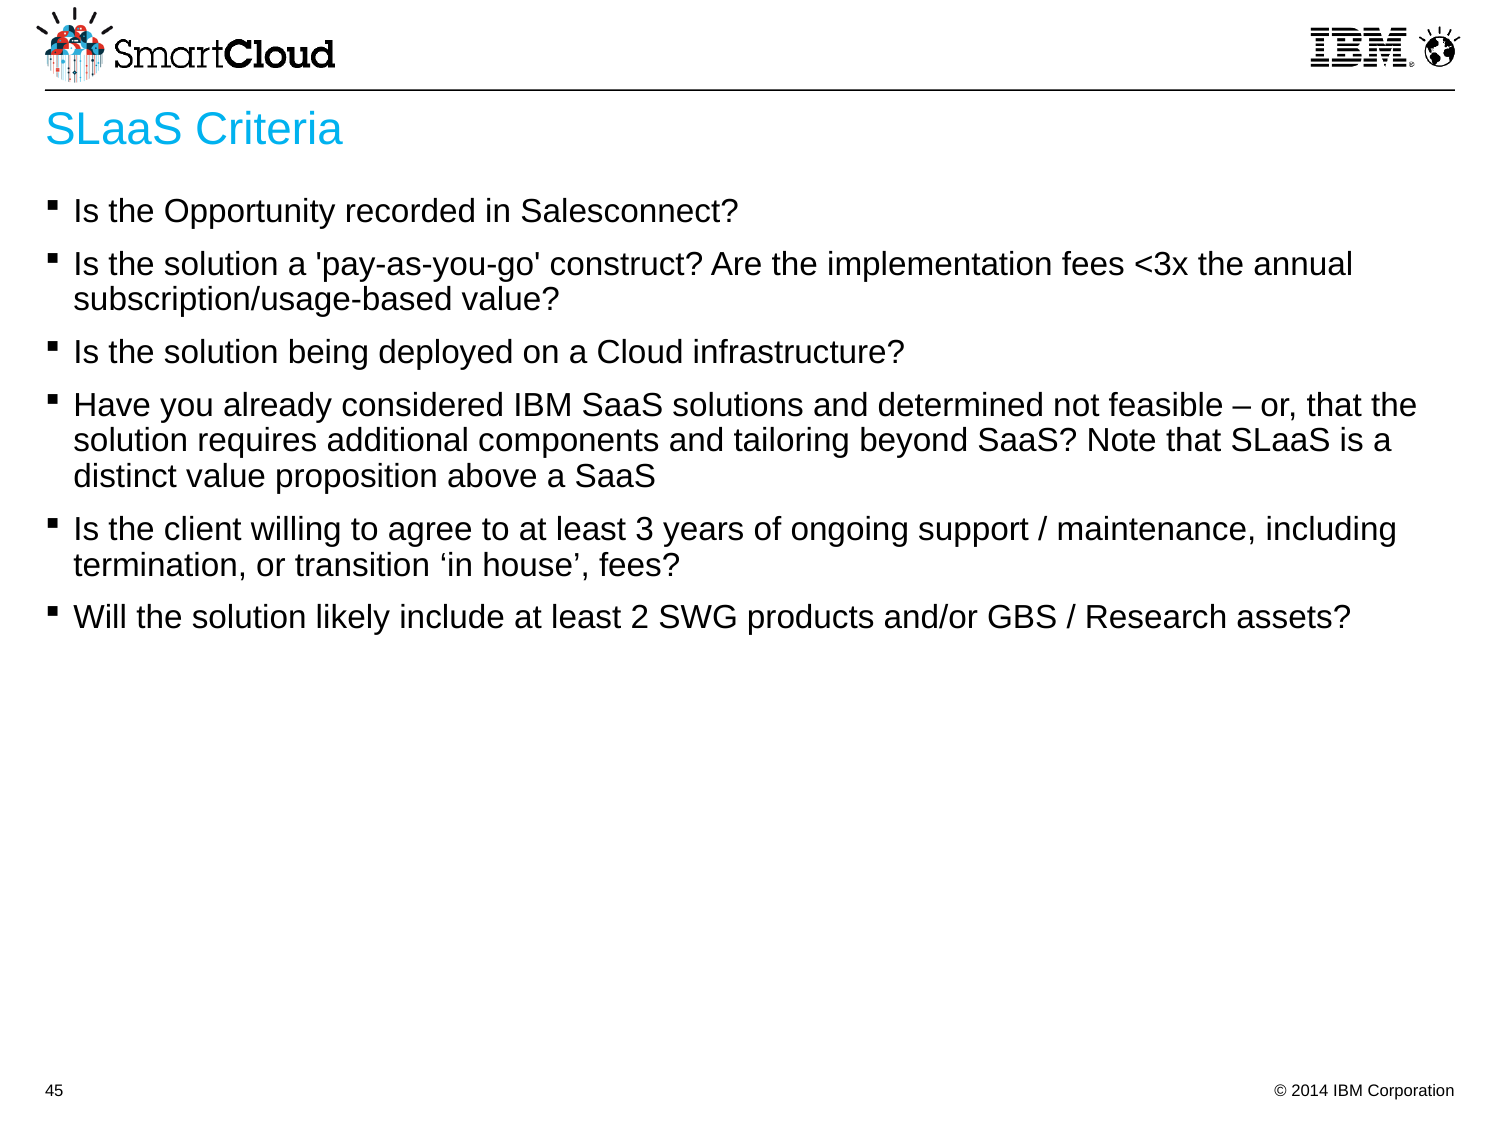

SLaaS Criteria
Is the Opportunity recorded in Salesconnect?
Is the solution a 'pay-as-you-go' construct? Are the implementation fees <3x the annual subscription/usage-based value?
Is the solution being deployed on a Cloud infrastructure?
Have you already considered IBM SaaS solutions and determined not feasible – or, that the solution requires additional components and tailoring beyond SaaS? Note that SLaaS is a distinct value proposition above a SaaS
Is the client willing to agree to at least 3 years of ongoing support / maintenance, including termination, or transition ‘in house’, fees?
Will the solution likely include at least 2 SWG products and/or GBS / Research assets?
45